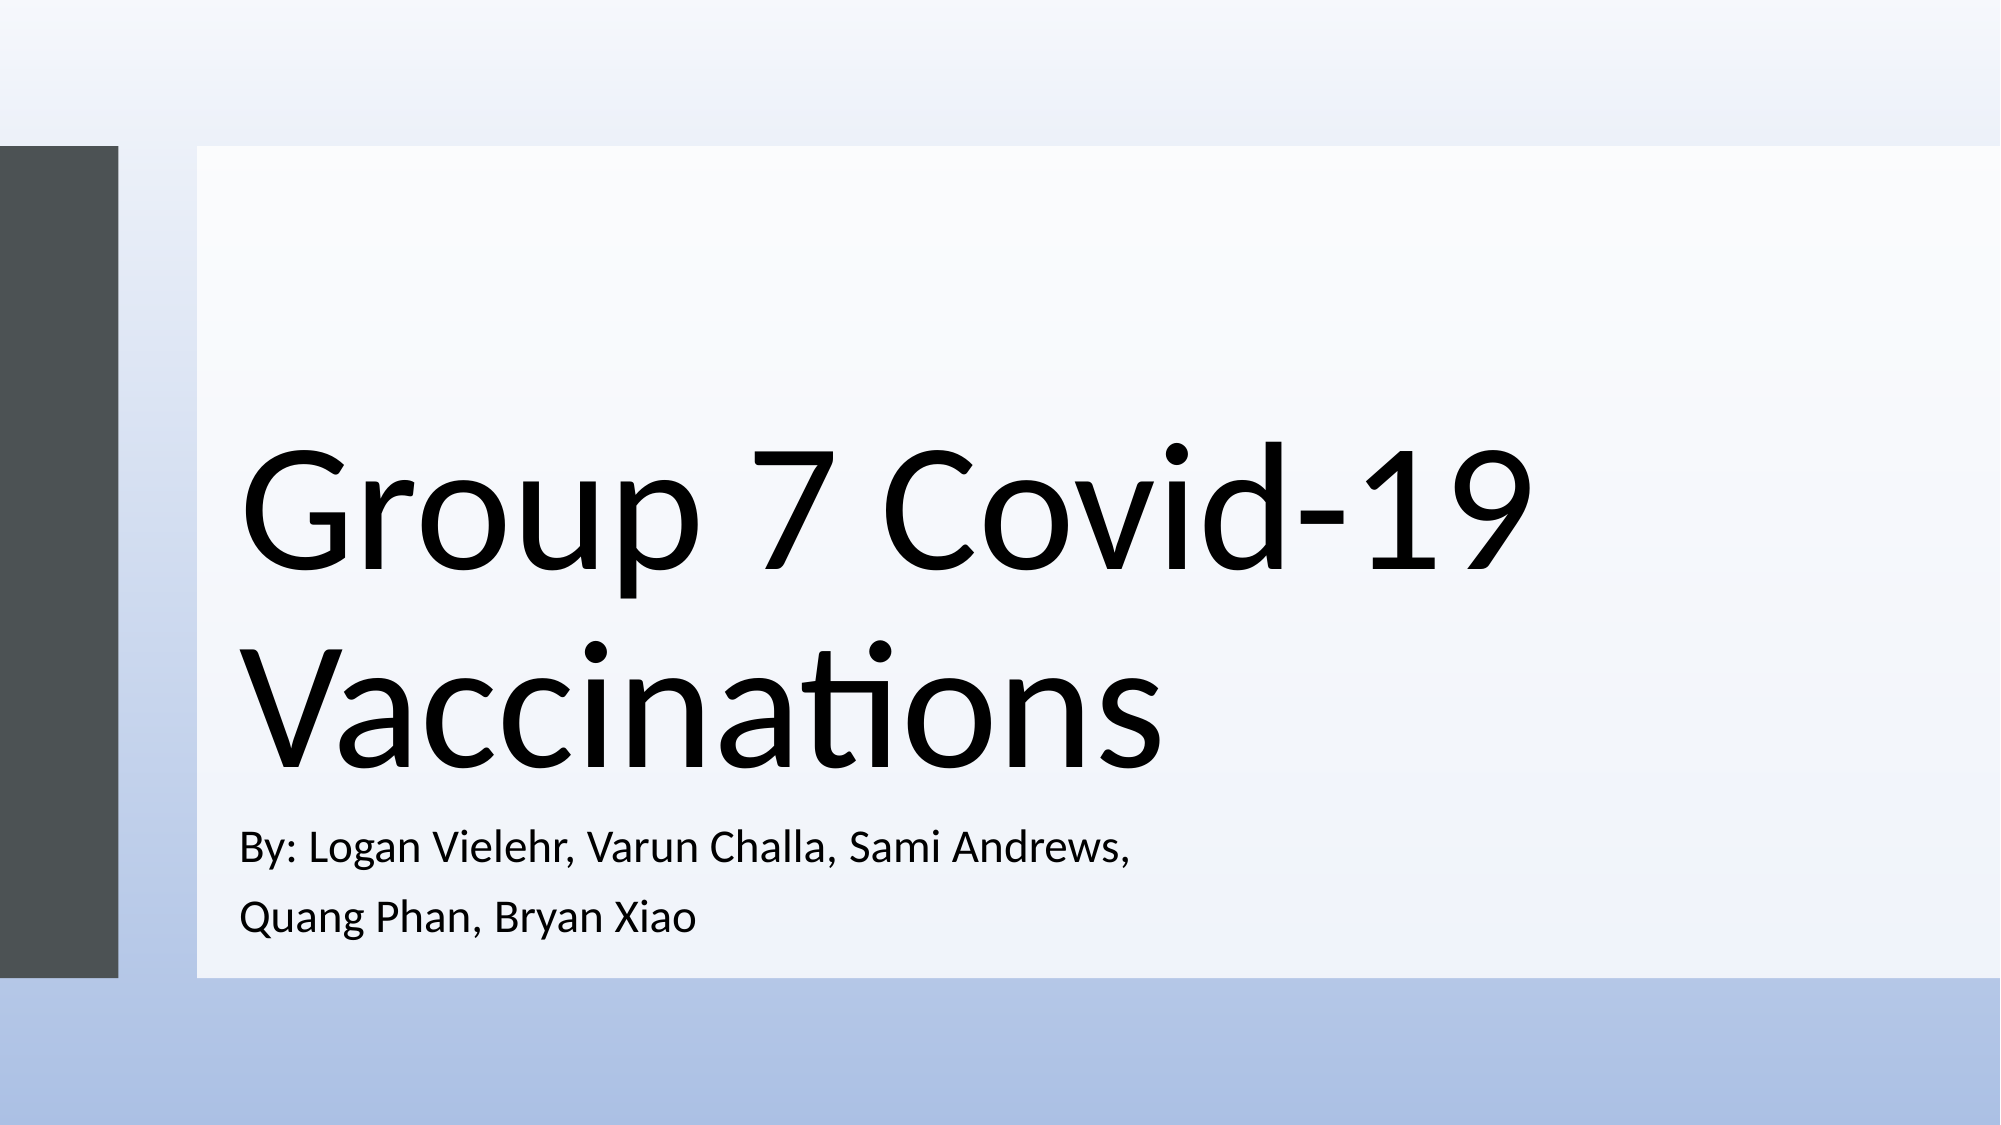

# Group 7 Covid-19 Vaccinations
By: Logan Vielehr, Varun Challa, Sami Andrews,
Quang Phan, Bryan Xiao